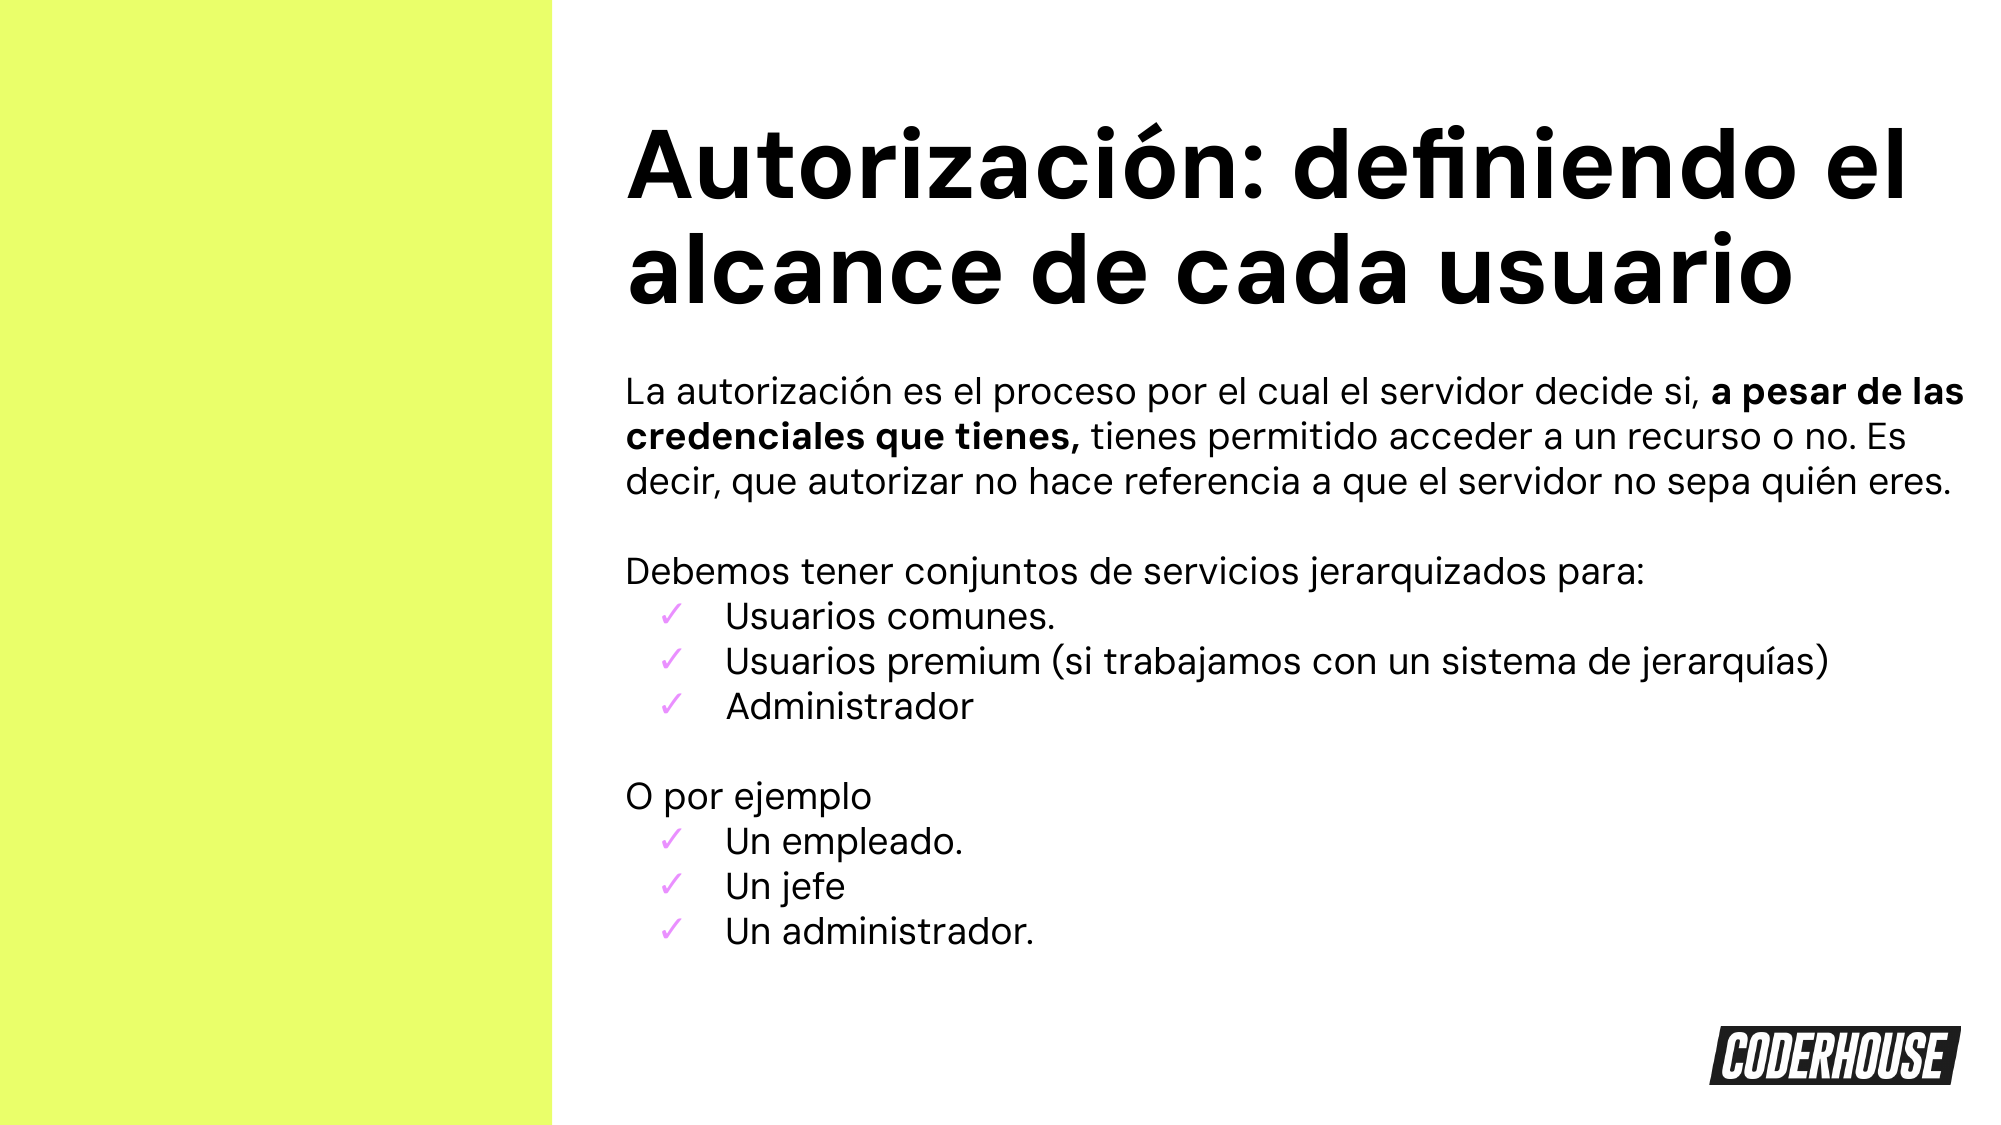

Autorización: definiendo el alcance de cada usuario
La autorización es el proceso por el cual el servidor decide si, a pesar de las credenciales que tienes, tienes permitido acceder a un recurso o no. Es decir, que autorizar no hace referencia a que el servidor no sepa quién eres.

Debemos tener conjuntos de servicios jerarquizados para:
Usuarios comunes.
Usuarios premium (si trabajamos con un sistema de jerarquías)
Administrador

O por ejemplo
Un empleado.
Un jefe
Un administrador.